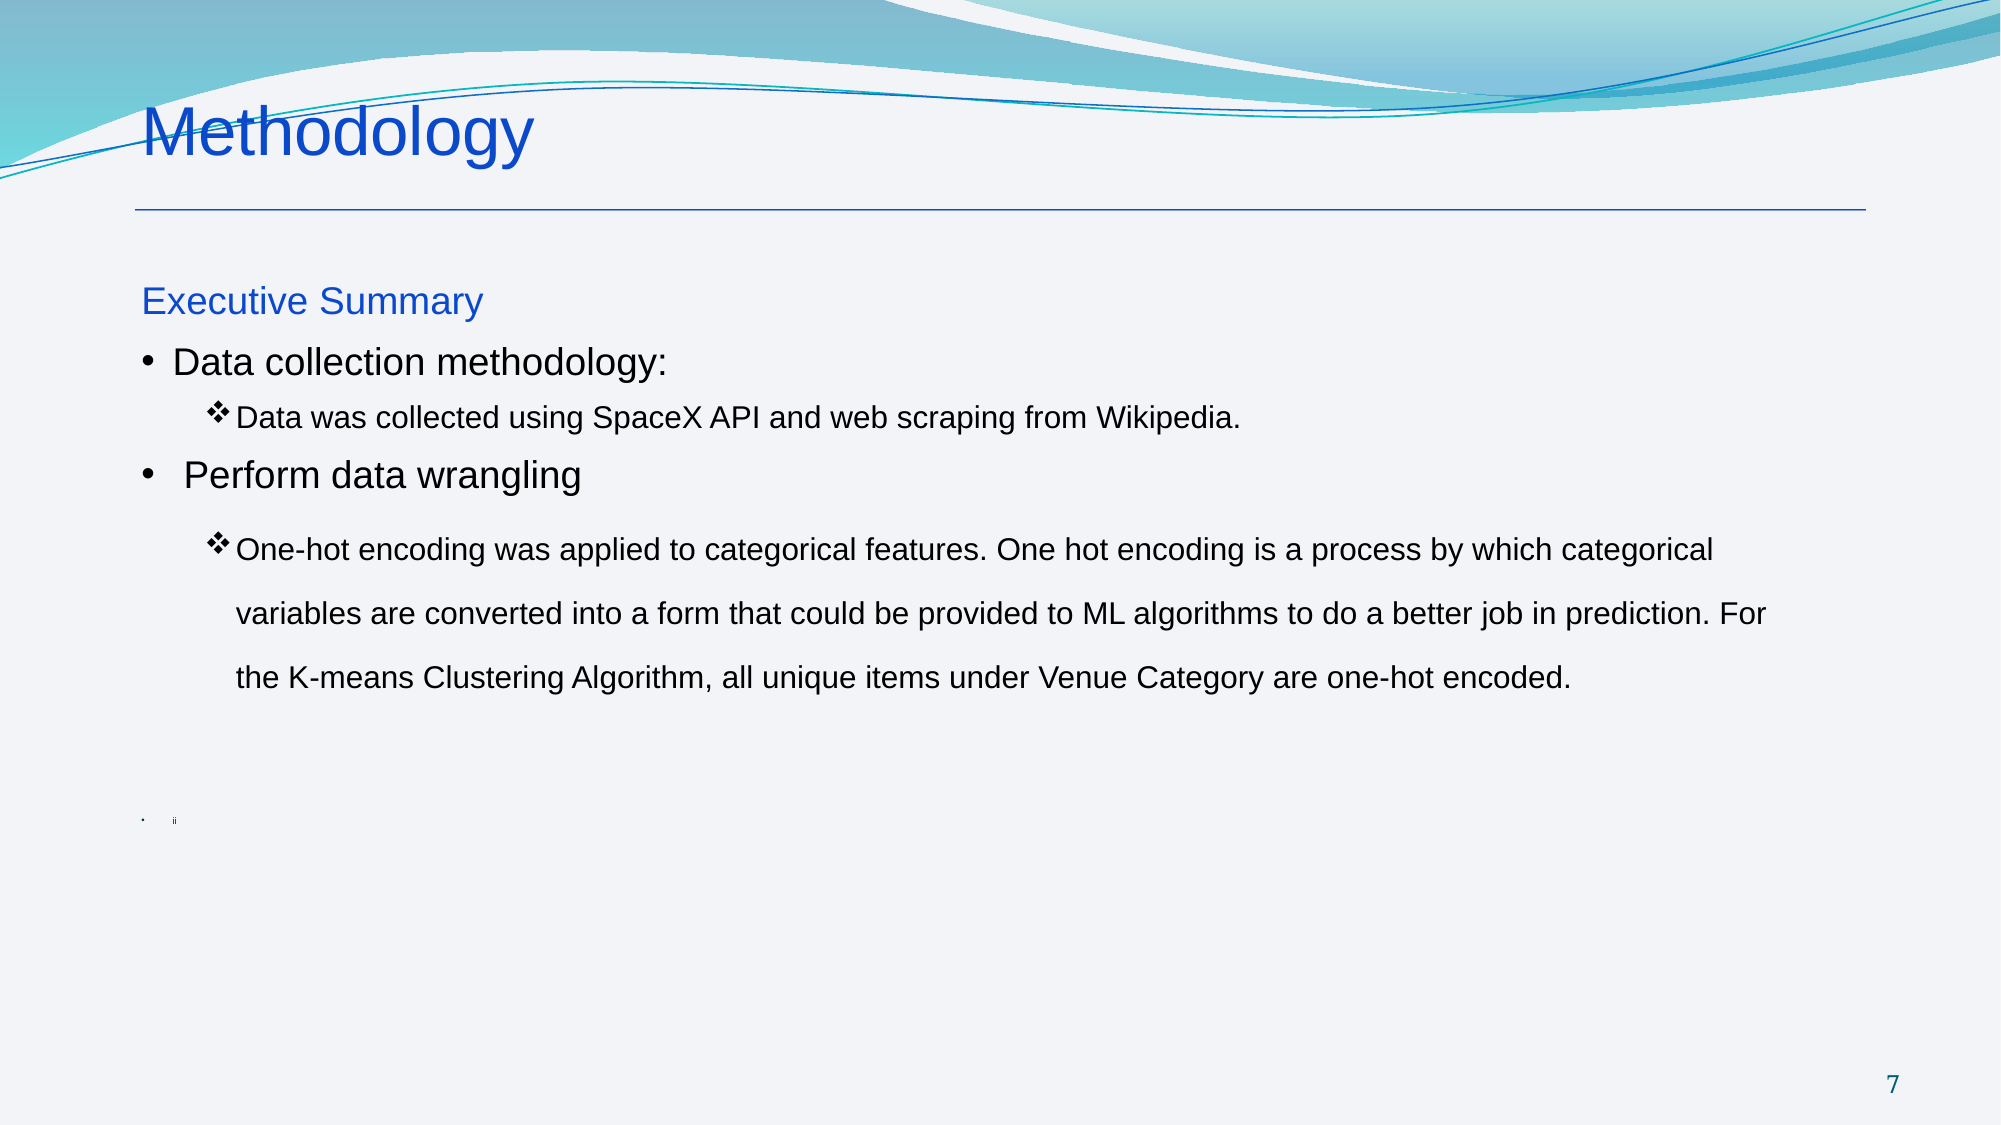

Methodology
Executive Summary
Data collection methodology:
Data was collected using SpaceX API and web scraping from Wikipedia.
 Perform data wrangling
One-hot encoding was applied to categorical features. One hot encoding is a process by which categorical variables are converted into a form that could be provided to ML algorithms to do a better job in prediction. For the K-means Clustering Algorithm, all unique items under Venue Category are one-hot encoded.

ii
7